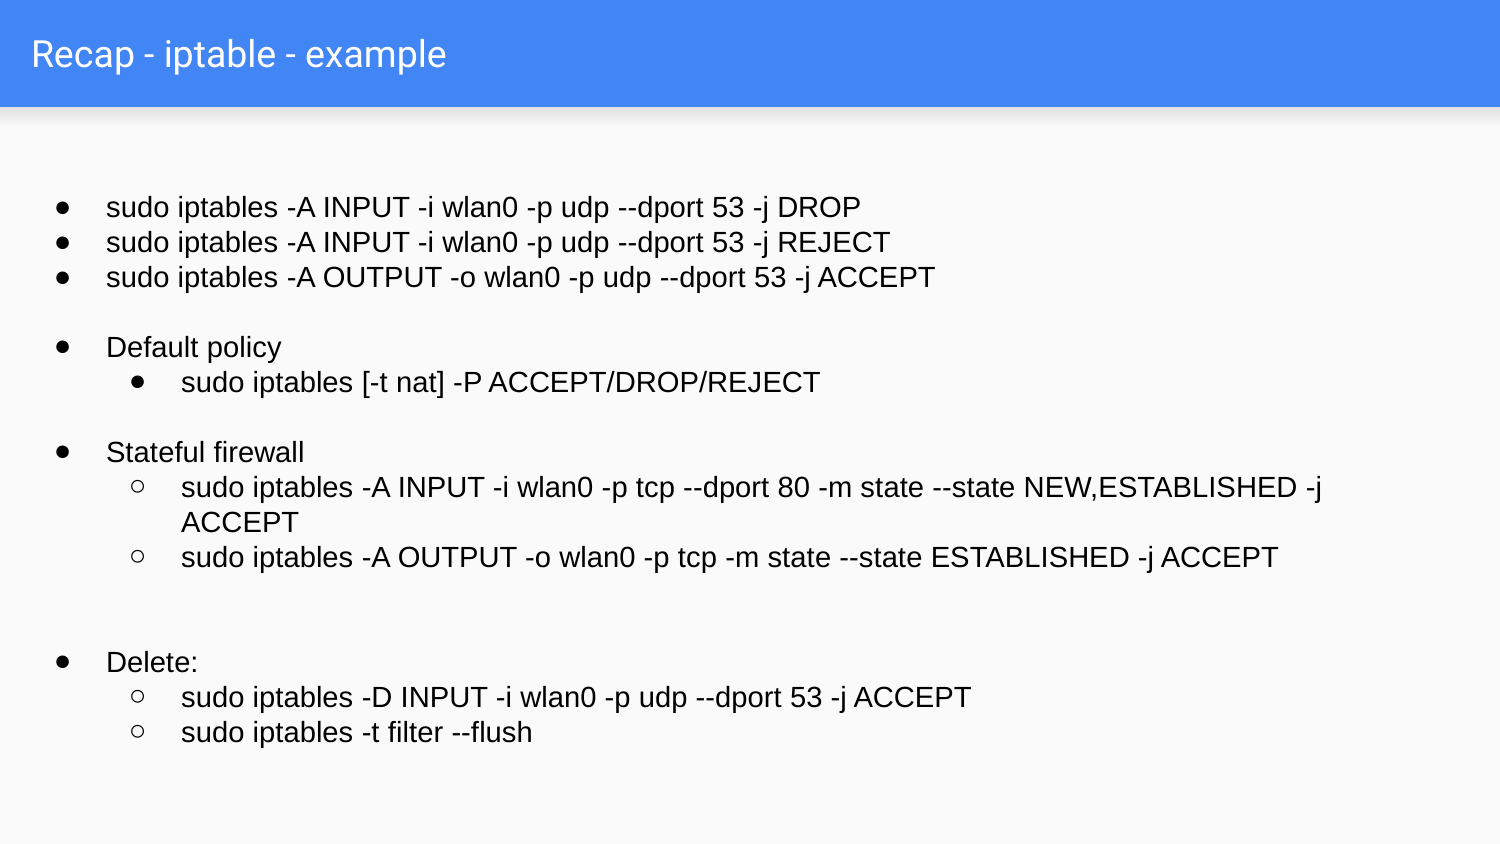

# Recap - iptable - example
sudo iptables -A INPUT -i wlan0 -p udp --dport 53 -j DROP
sudo iptables -A INPUT -i wlan0 -p udp --dport 53 -j REJECT
sudo iptables -A OUTPUT -o wlan0 -p udp --dport 53 -j ACCEPT

Default policy
sudo iptables [-t nat] -P ACCEPT/DROP/REJECT

Stateful firewall
sudo iptables -A INPUT -i wlan0 -p tcp --dport 80 -m state --state NEW,ESTABLISHED -j ACCEPT
sudo iptables -A OUTPUT -o wlan0 -p tcp -m state --state ESTABLISHED -j ACCEPT

Delete:
sudo iptables -D INPUT -i wlan0 -p udp --dport 53 -j ACCEPT
sudo iptables -t filter --flush